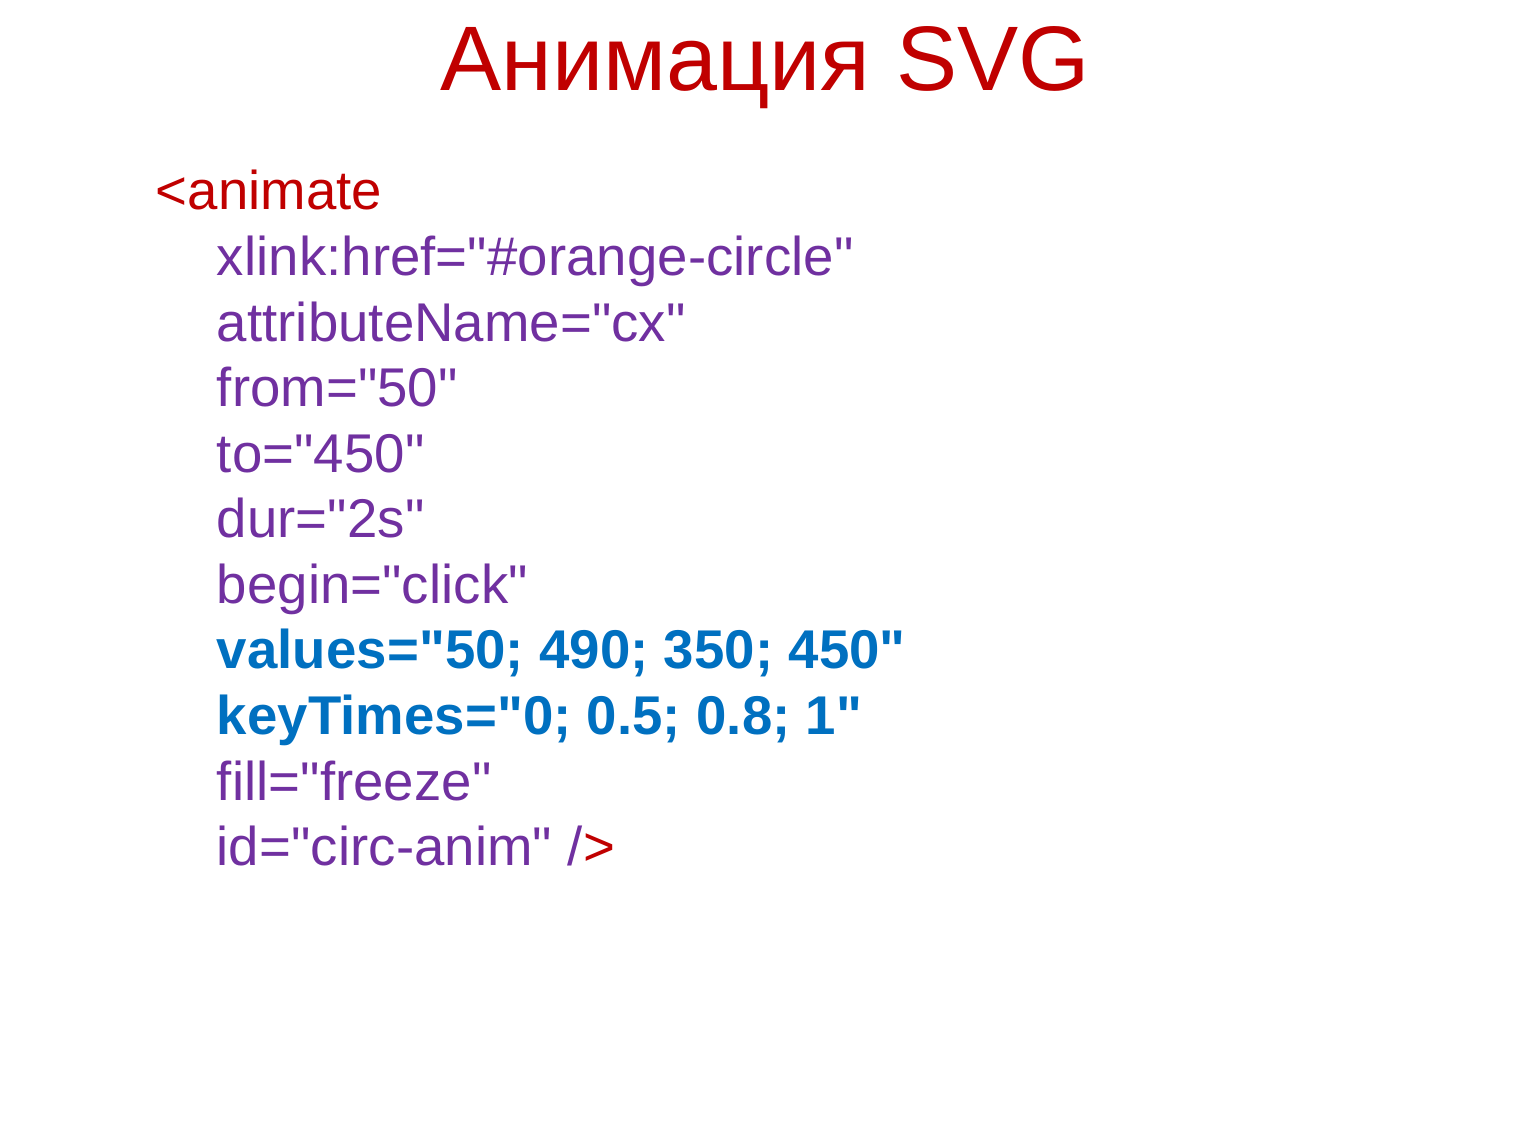

# Анимация SVG
<animate
    xlink:href="#orange-circle"
    attributeName="cx"
    from="50"
    to="450"
    dur="2s"
    begin="click"
    values="50; 490; 350; 450"
    keyTimes="0; 0.5; 0.8; 1"
    fill="freeze"
    id="circ-anim" />